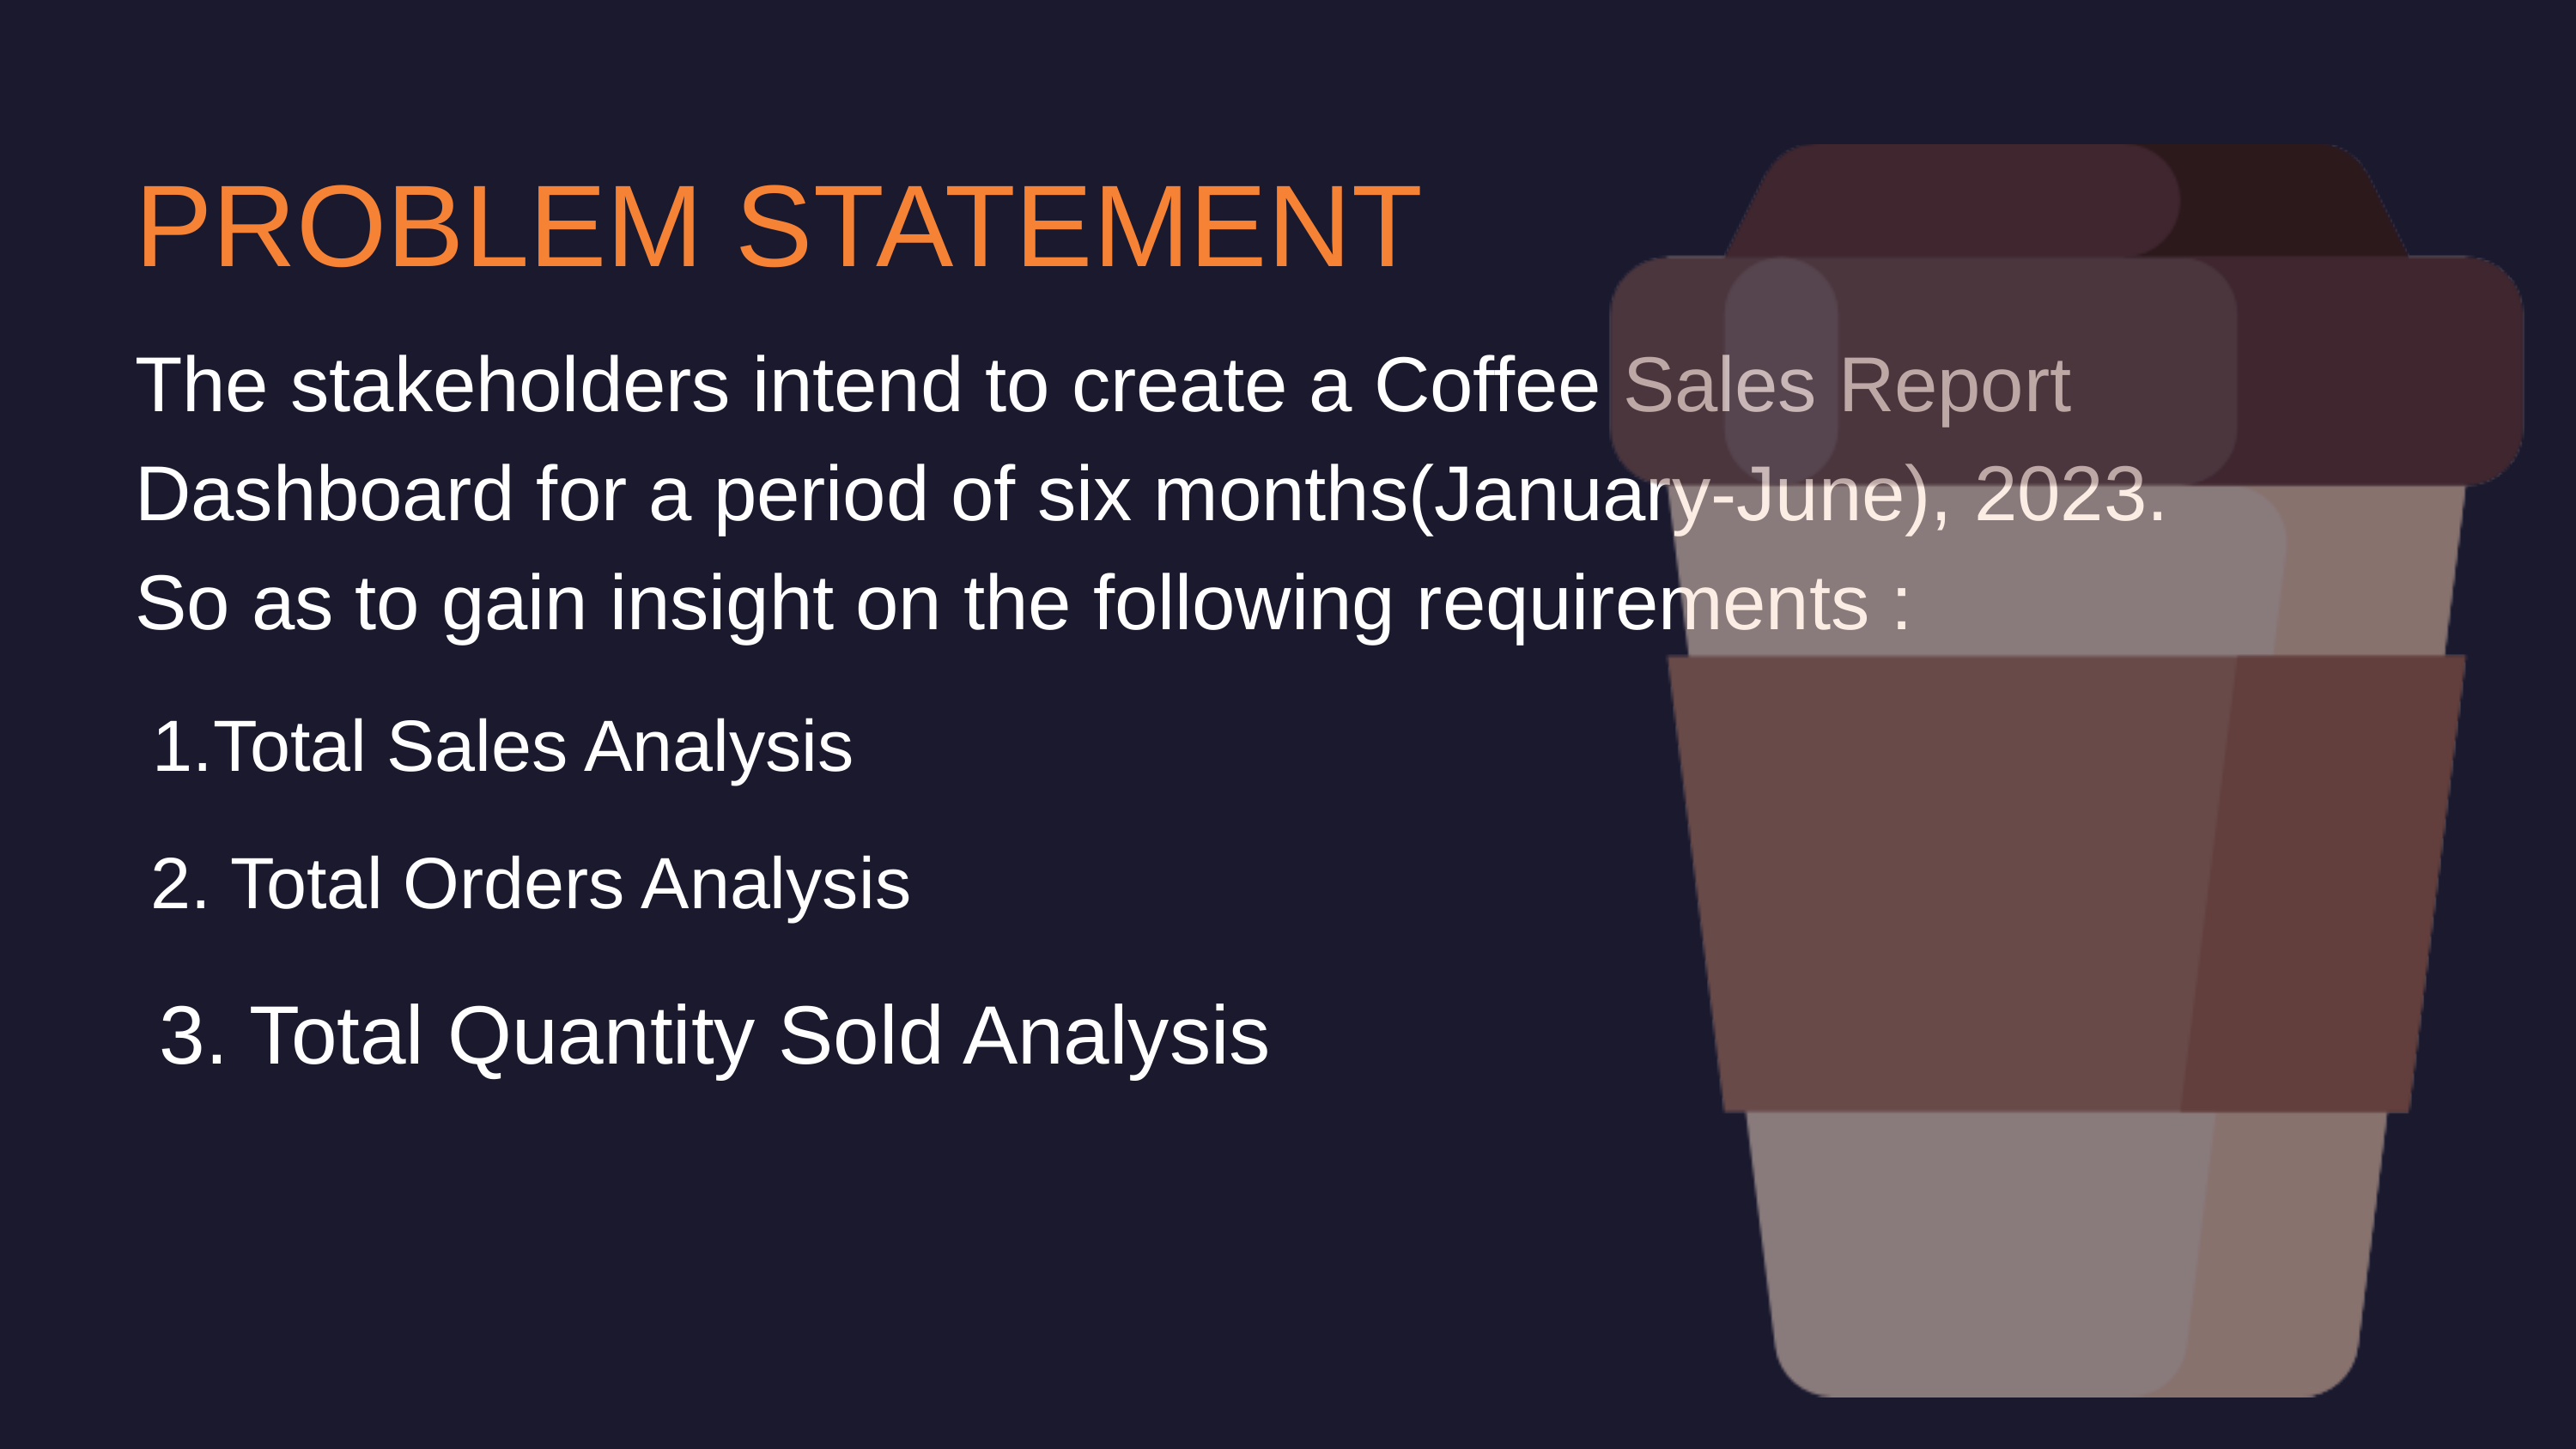

PROBLEM STATEMENT

The stakeholders intend to create a Coffee Sales Report Dashboard for a period of six months(January-June), 2023. So as to gain insight on the following requirements :
Total Sales Analysis
   2. Total Orders Analysis
   3. Total Quantity Sold Analysis